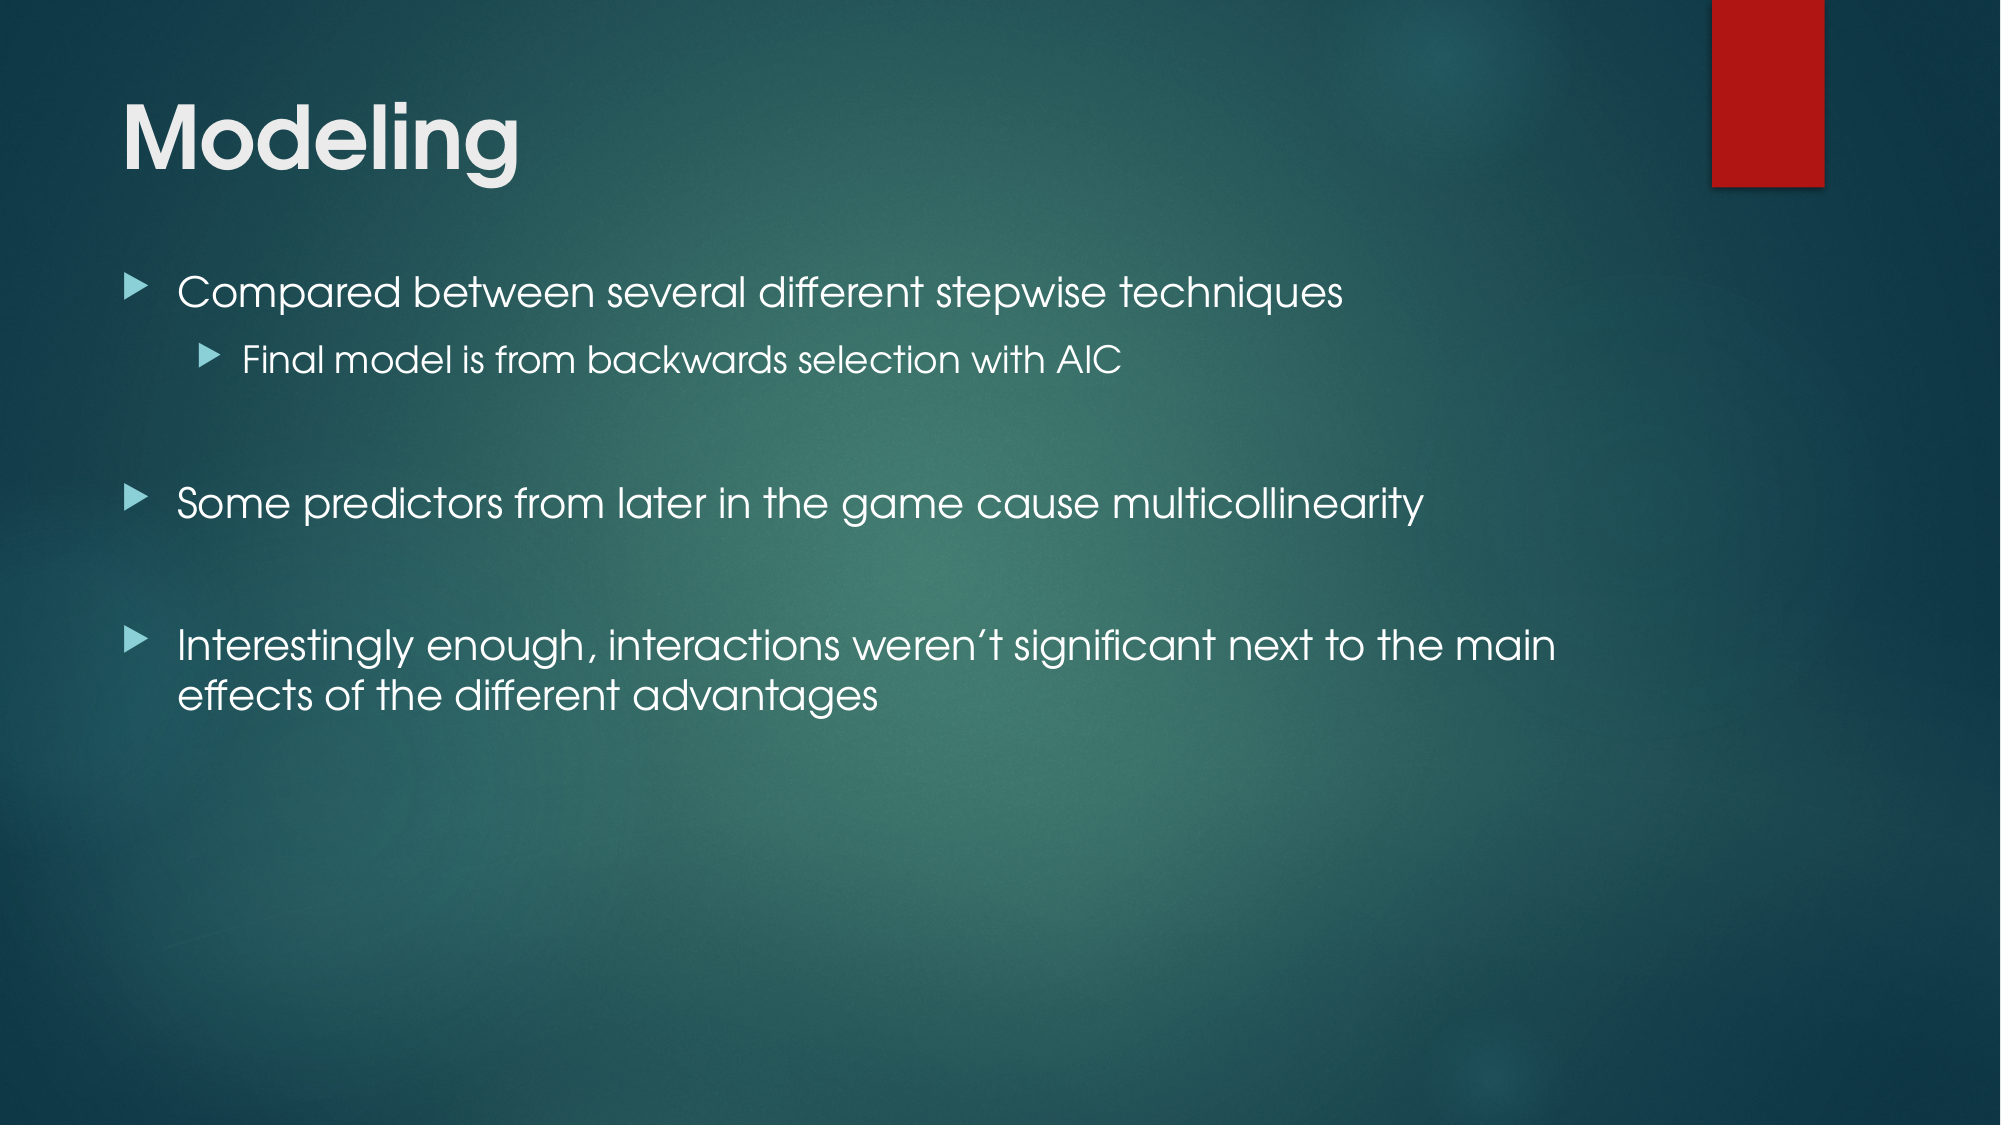

# Modeling
Compared between several different stepwise techniques
Final model is from backwards selection with AIC

Some predictors from later in the game cause multicollinearity

Interestingly enough, interactions weren’t significant next to the main effects of the different advantages